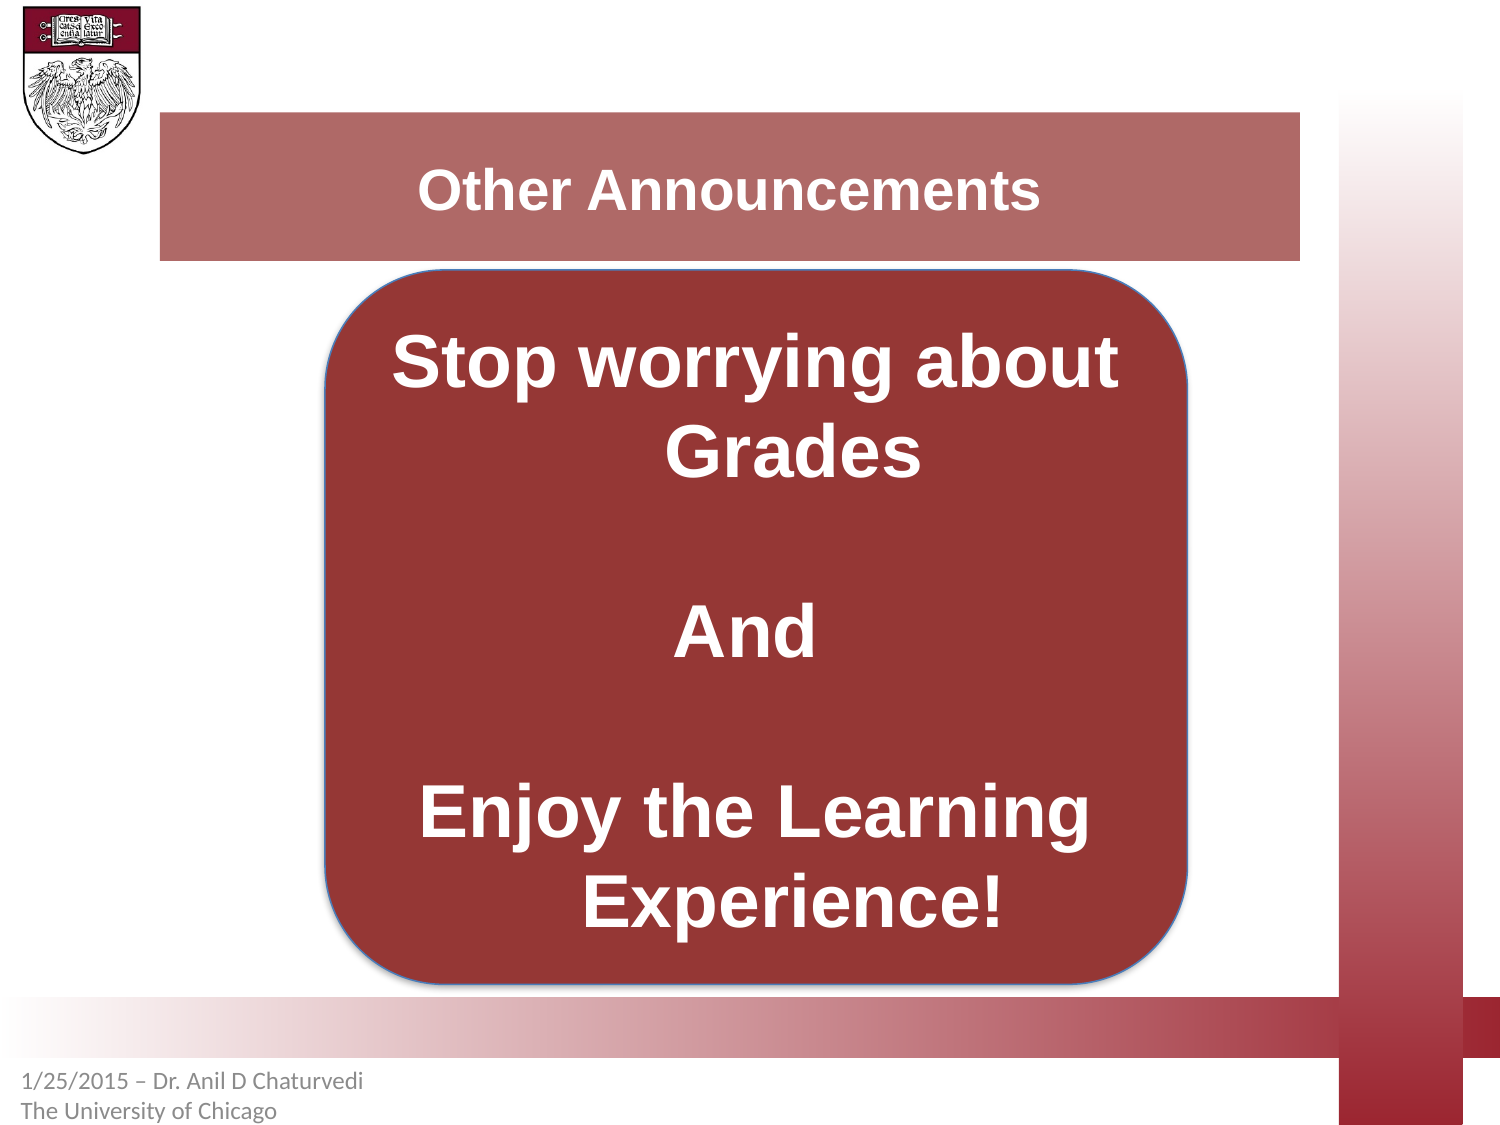

# Other Announcements
Stop worrying about Grades

And

Enjoy the Learning Experience!
1/25/2015 – Dr. Anil D Chaturvedi The University of Chicago